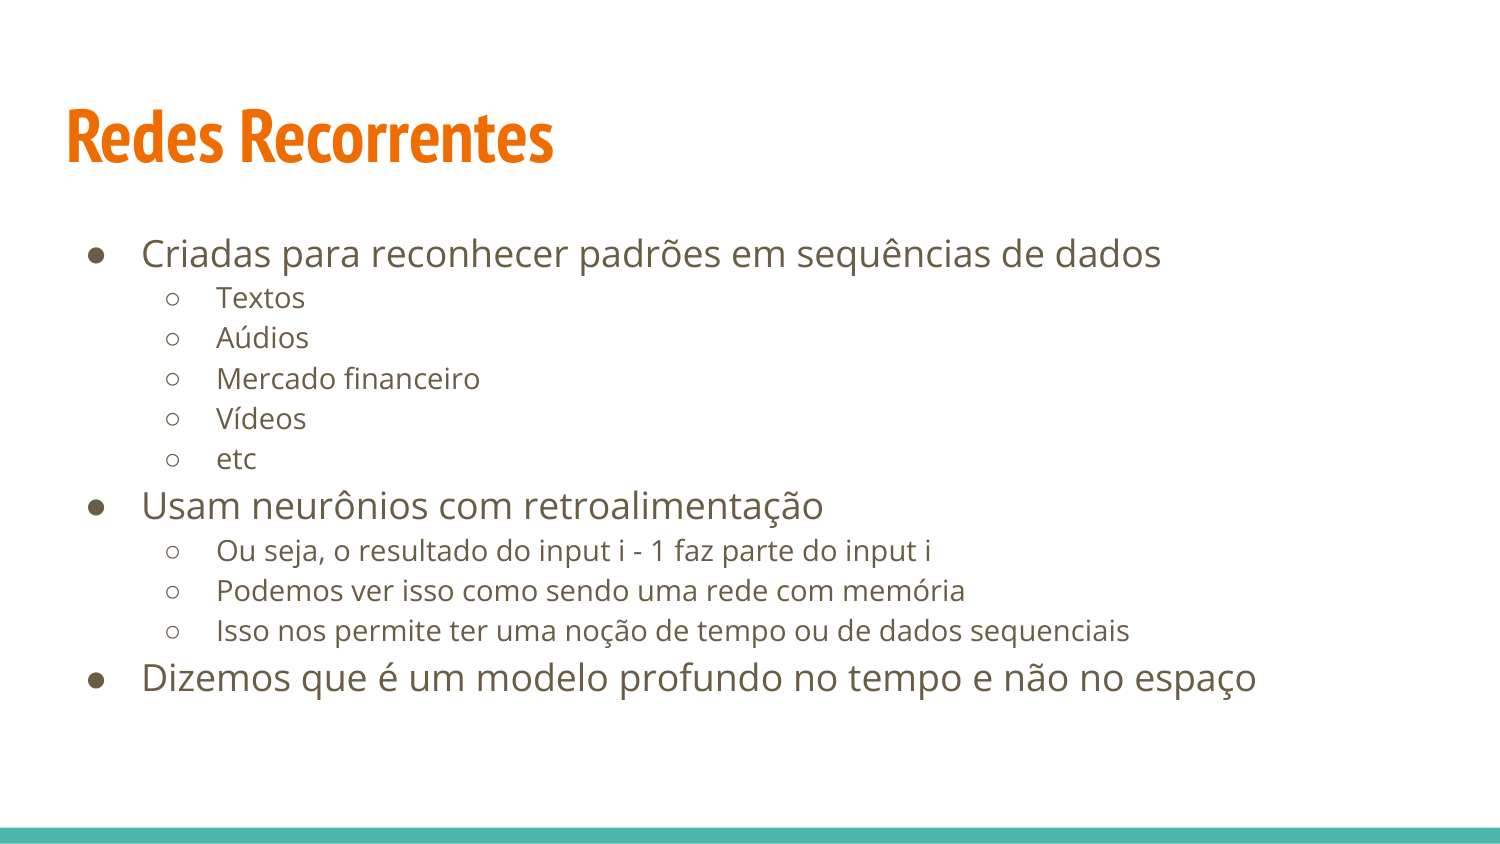

# Redes Recorrentes
Criadas para reconhecer padrões em sequências de dados
Textos
Aúdios
Mercado financeiro
Vídeos
etc
Usam neurônios com retroalimentação
Ou seja, o resultado do input i - 1 faz parte do input i
Podemos ver isso como sendo uma rede com memória
Isso nos permite ter uma noção de tempo ou de dados sequenciais
Dizemos que é um modelo profundo no tempo e não no espaço